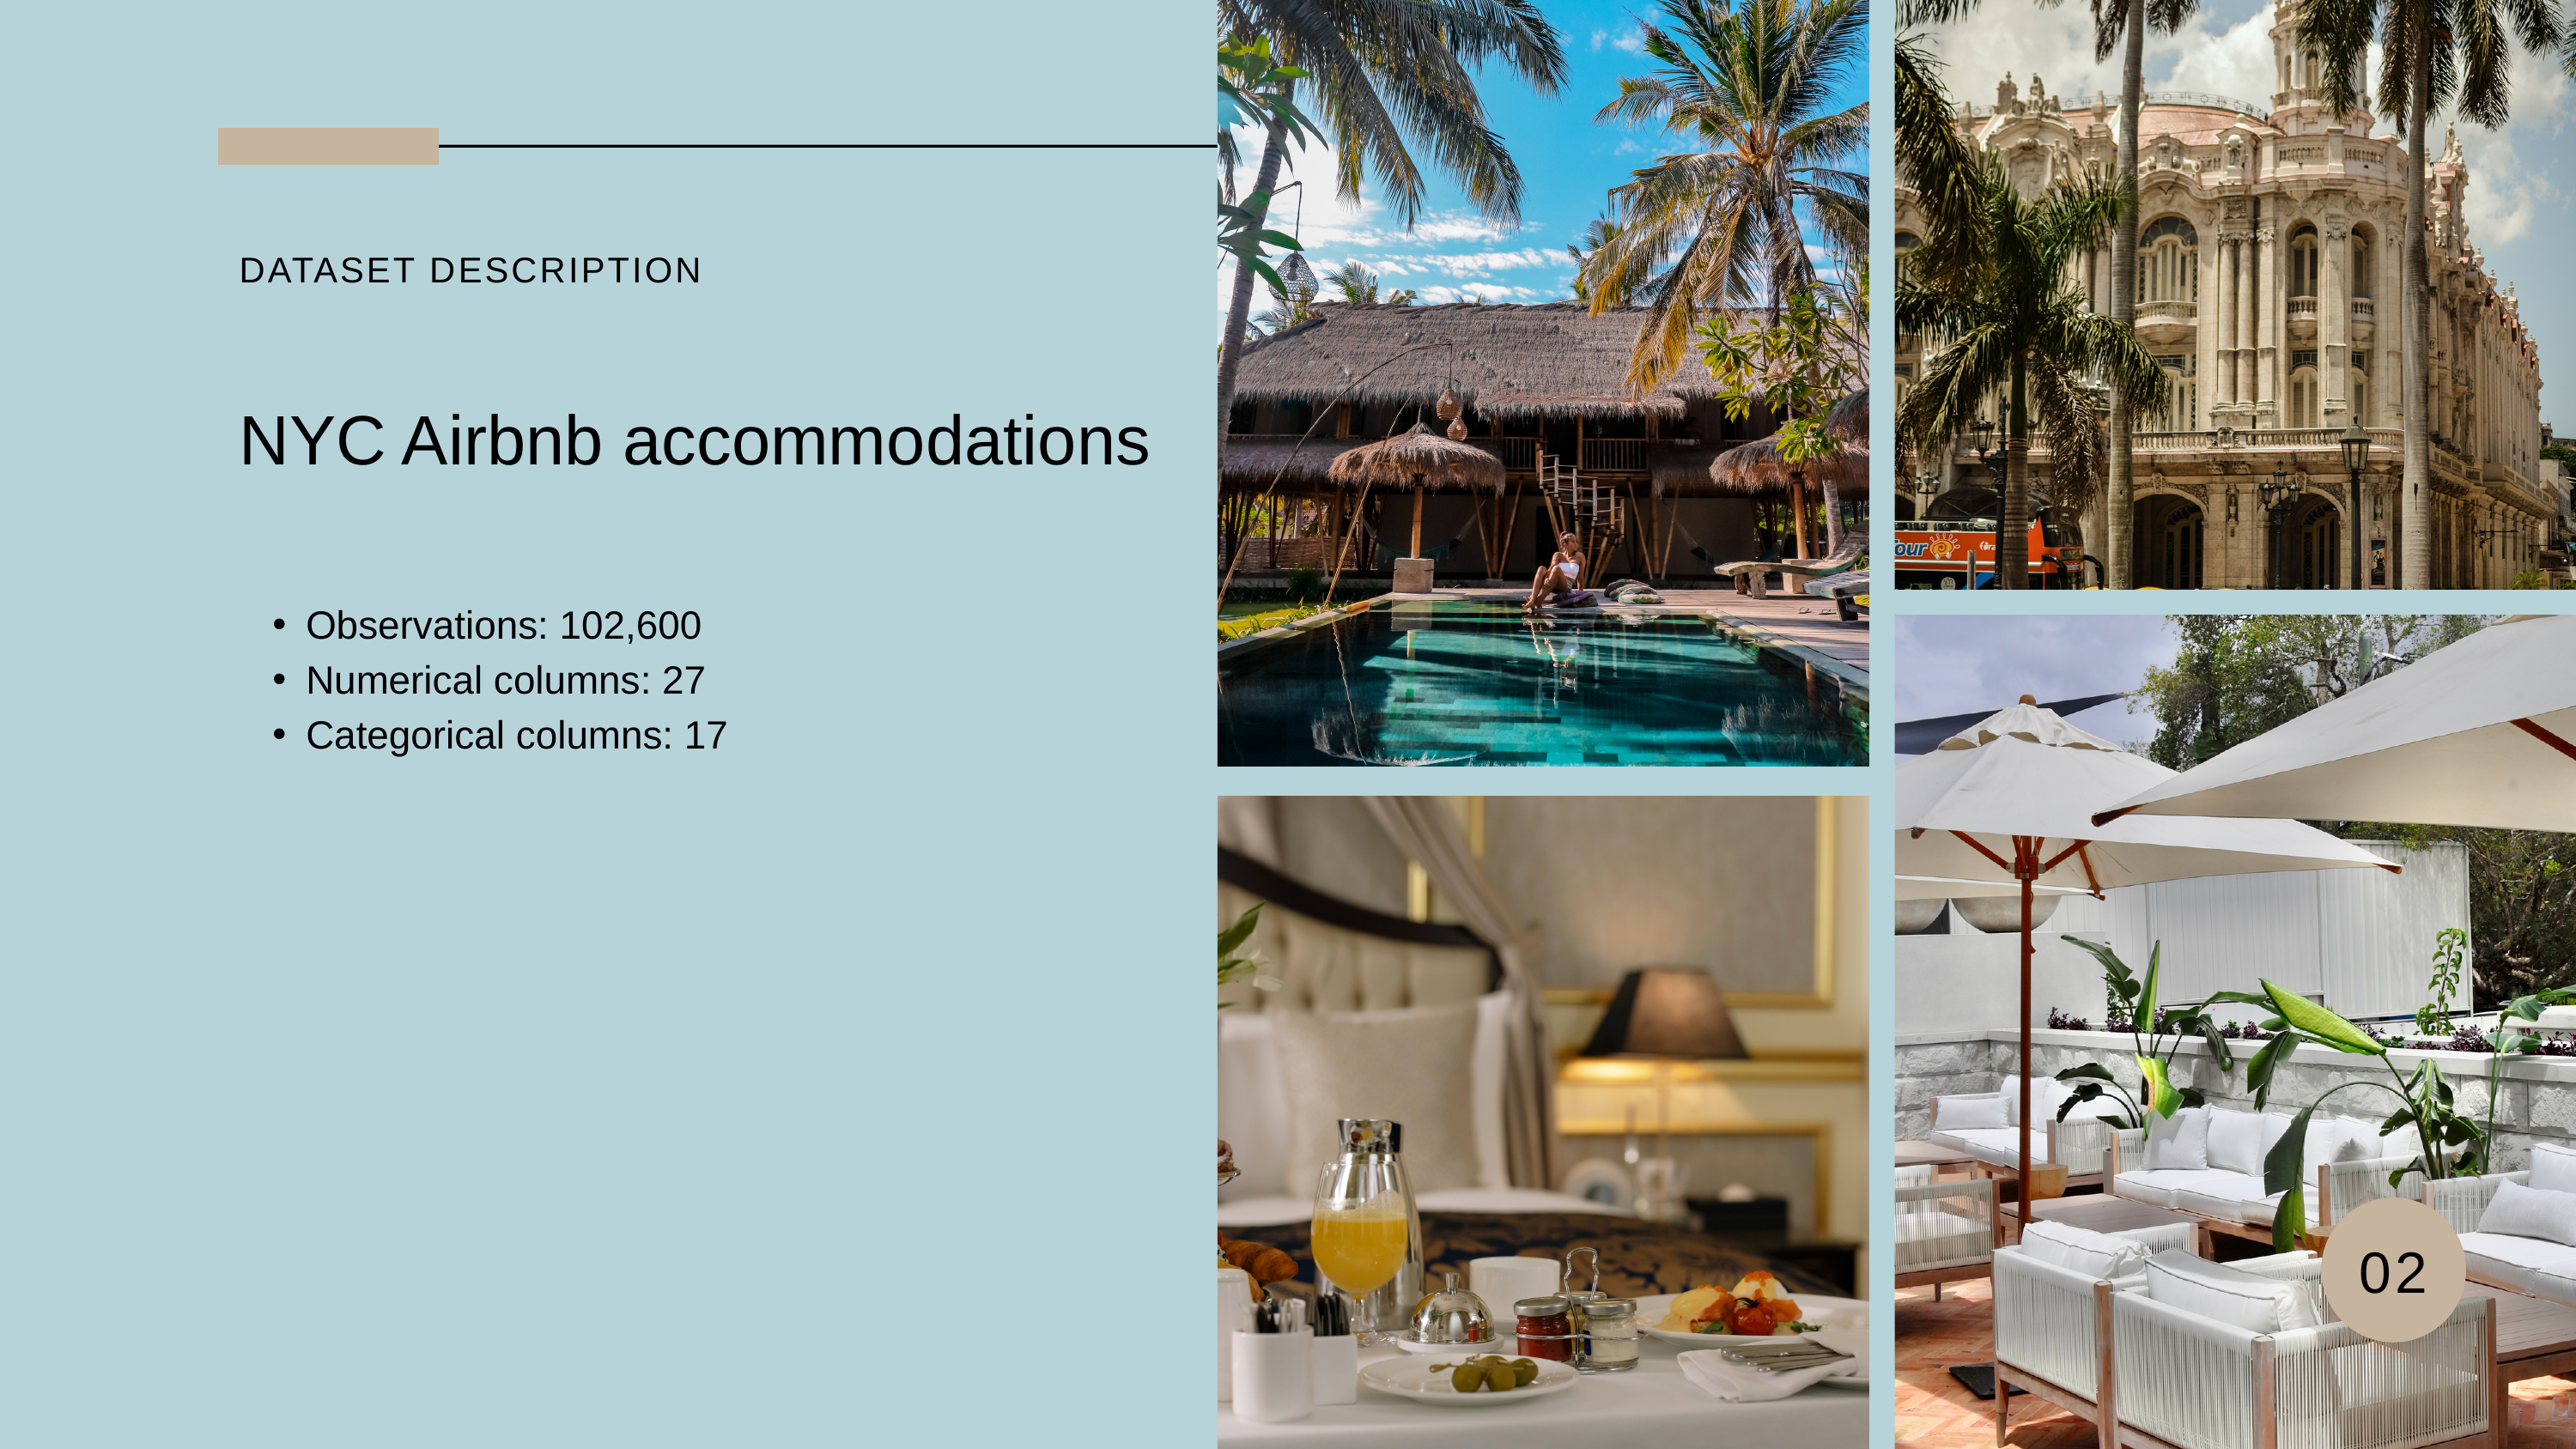

DATASET DESCRIPTION
NYC Airbnb accommodations

Observations: 102,600
Numerical columns: 27
Categorical columns: 17

02